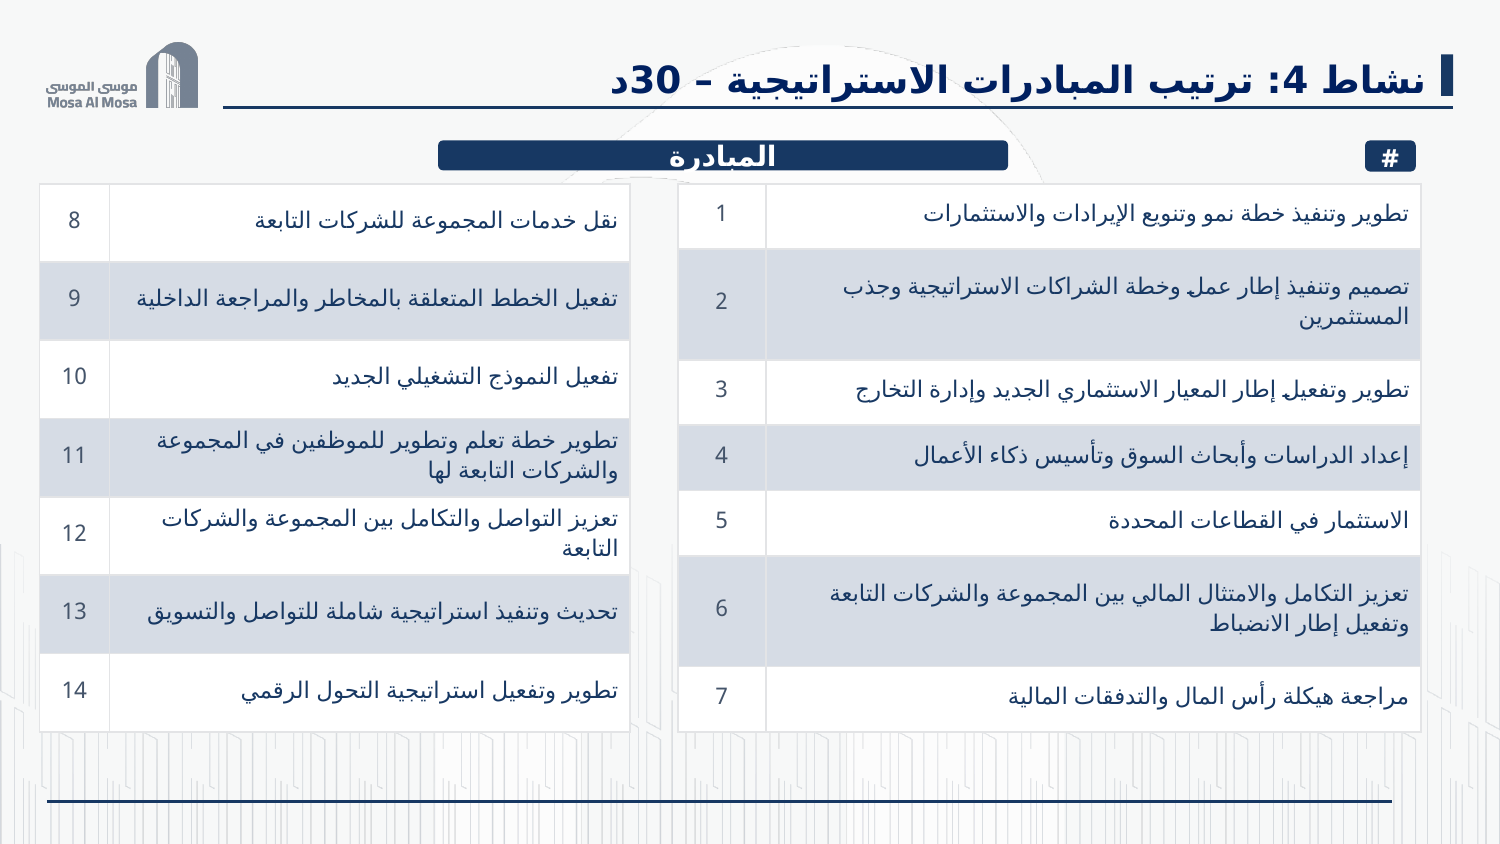

نشاط 4: ترتيب المبادرات الاستراتيجية – 30د
المبادرة
#
| 8 | نقل خدمات المجموعة للشركات التابعة |
| --- | --- |
| 9 | تفعيل الخطط المتعلقة بالمخاطر والمراجعة الداخلية |
| 10 | تفعيل النموذج التشغيلي الجديد |
| 11 | تطوير خطة تعلم وتطوير للموظفين في المجموعة والشركات التابعة لها |
| 12 | تعزيز التواصل والتكامل بين المجموعة والشركات التابعة |
| 13 | تحديث وتنفيذ استراتيجية شاملة للتواصل والتسويق |
| 14 | تطوير وتفعيل استراتيجية التحول الرقمي |
| 1 | تطوير وتنفيذ خطة نمو وتنويع الإيرادات والاستثمارات |
| --- | --- |
| 2 | تصميم وتنفيذ إطار عمل وخطة الشراكات الاستراتيجية وجذب المستثمرين |
| 3 | تطوير وتفعيل إطار المعيار الاستثماري الجديد وإدارة التخارج |
| 4 | إعداد الدراسات وأبحاث السوق وتأسيس ذكاء الأعمال |
| 5 | الاستثمار في القطاعات المحددة |
| 6 | تعزيز التكامل والامتثال المالي بين المجموعة والشركات التابعة وتفعيل إطار الانضباط |
| 7 | مراجعة هيكلة رأس المال والتدفقات المالية |